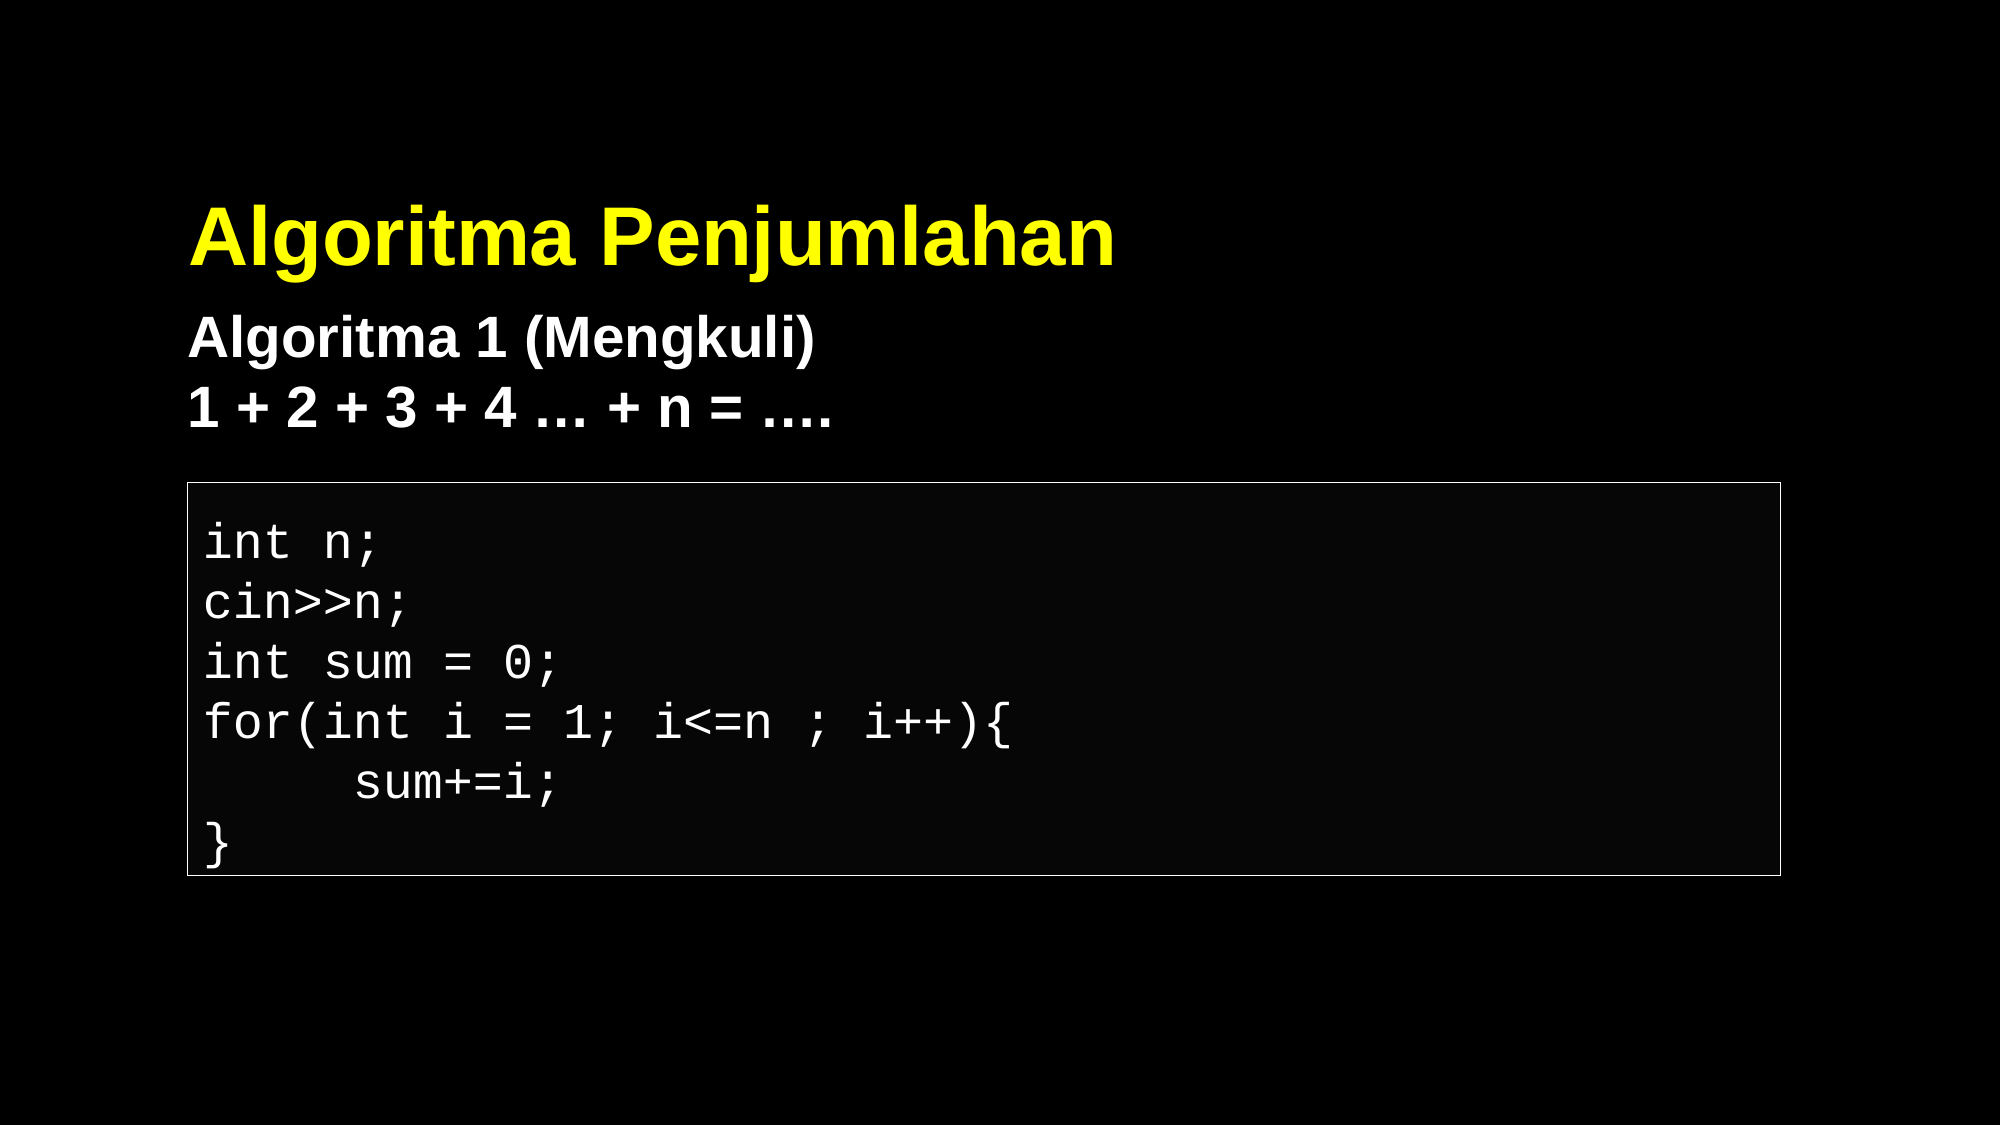

# Algoritma Penjumlahan
Algoritma 1 (Mengkuli)
1 + 2 + 3 + 4 … + n = ….

int n;
cin>>n;
int sum = 0;
for(int i = 1; i<=n ; i++){
	sum+=i;
}